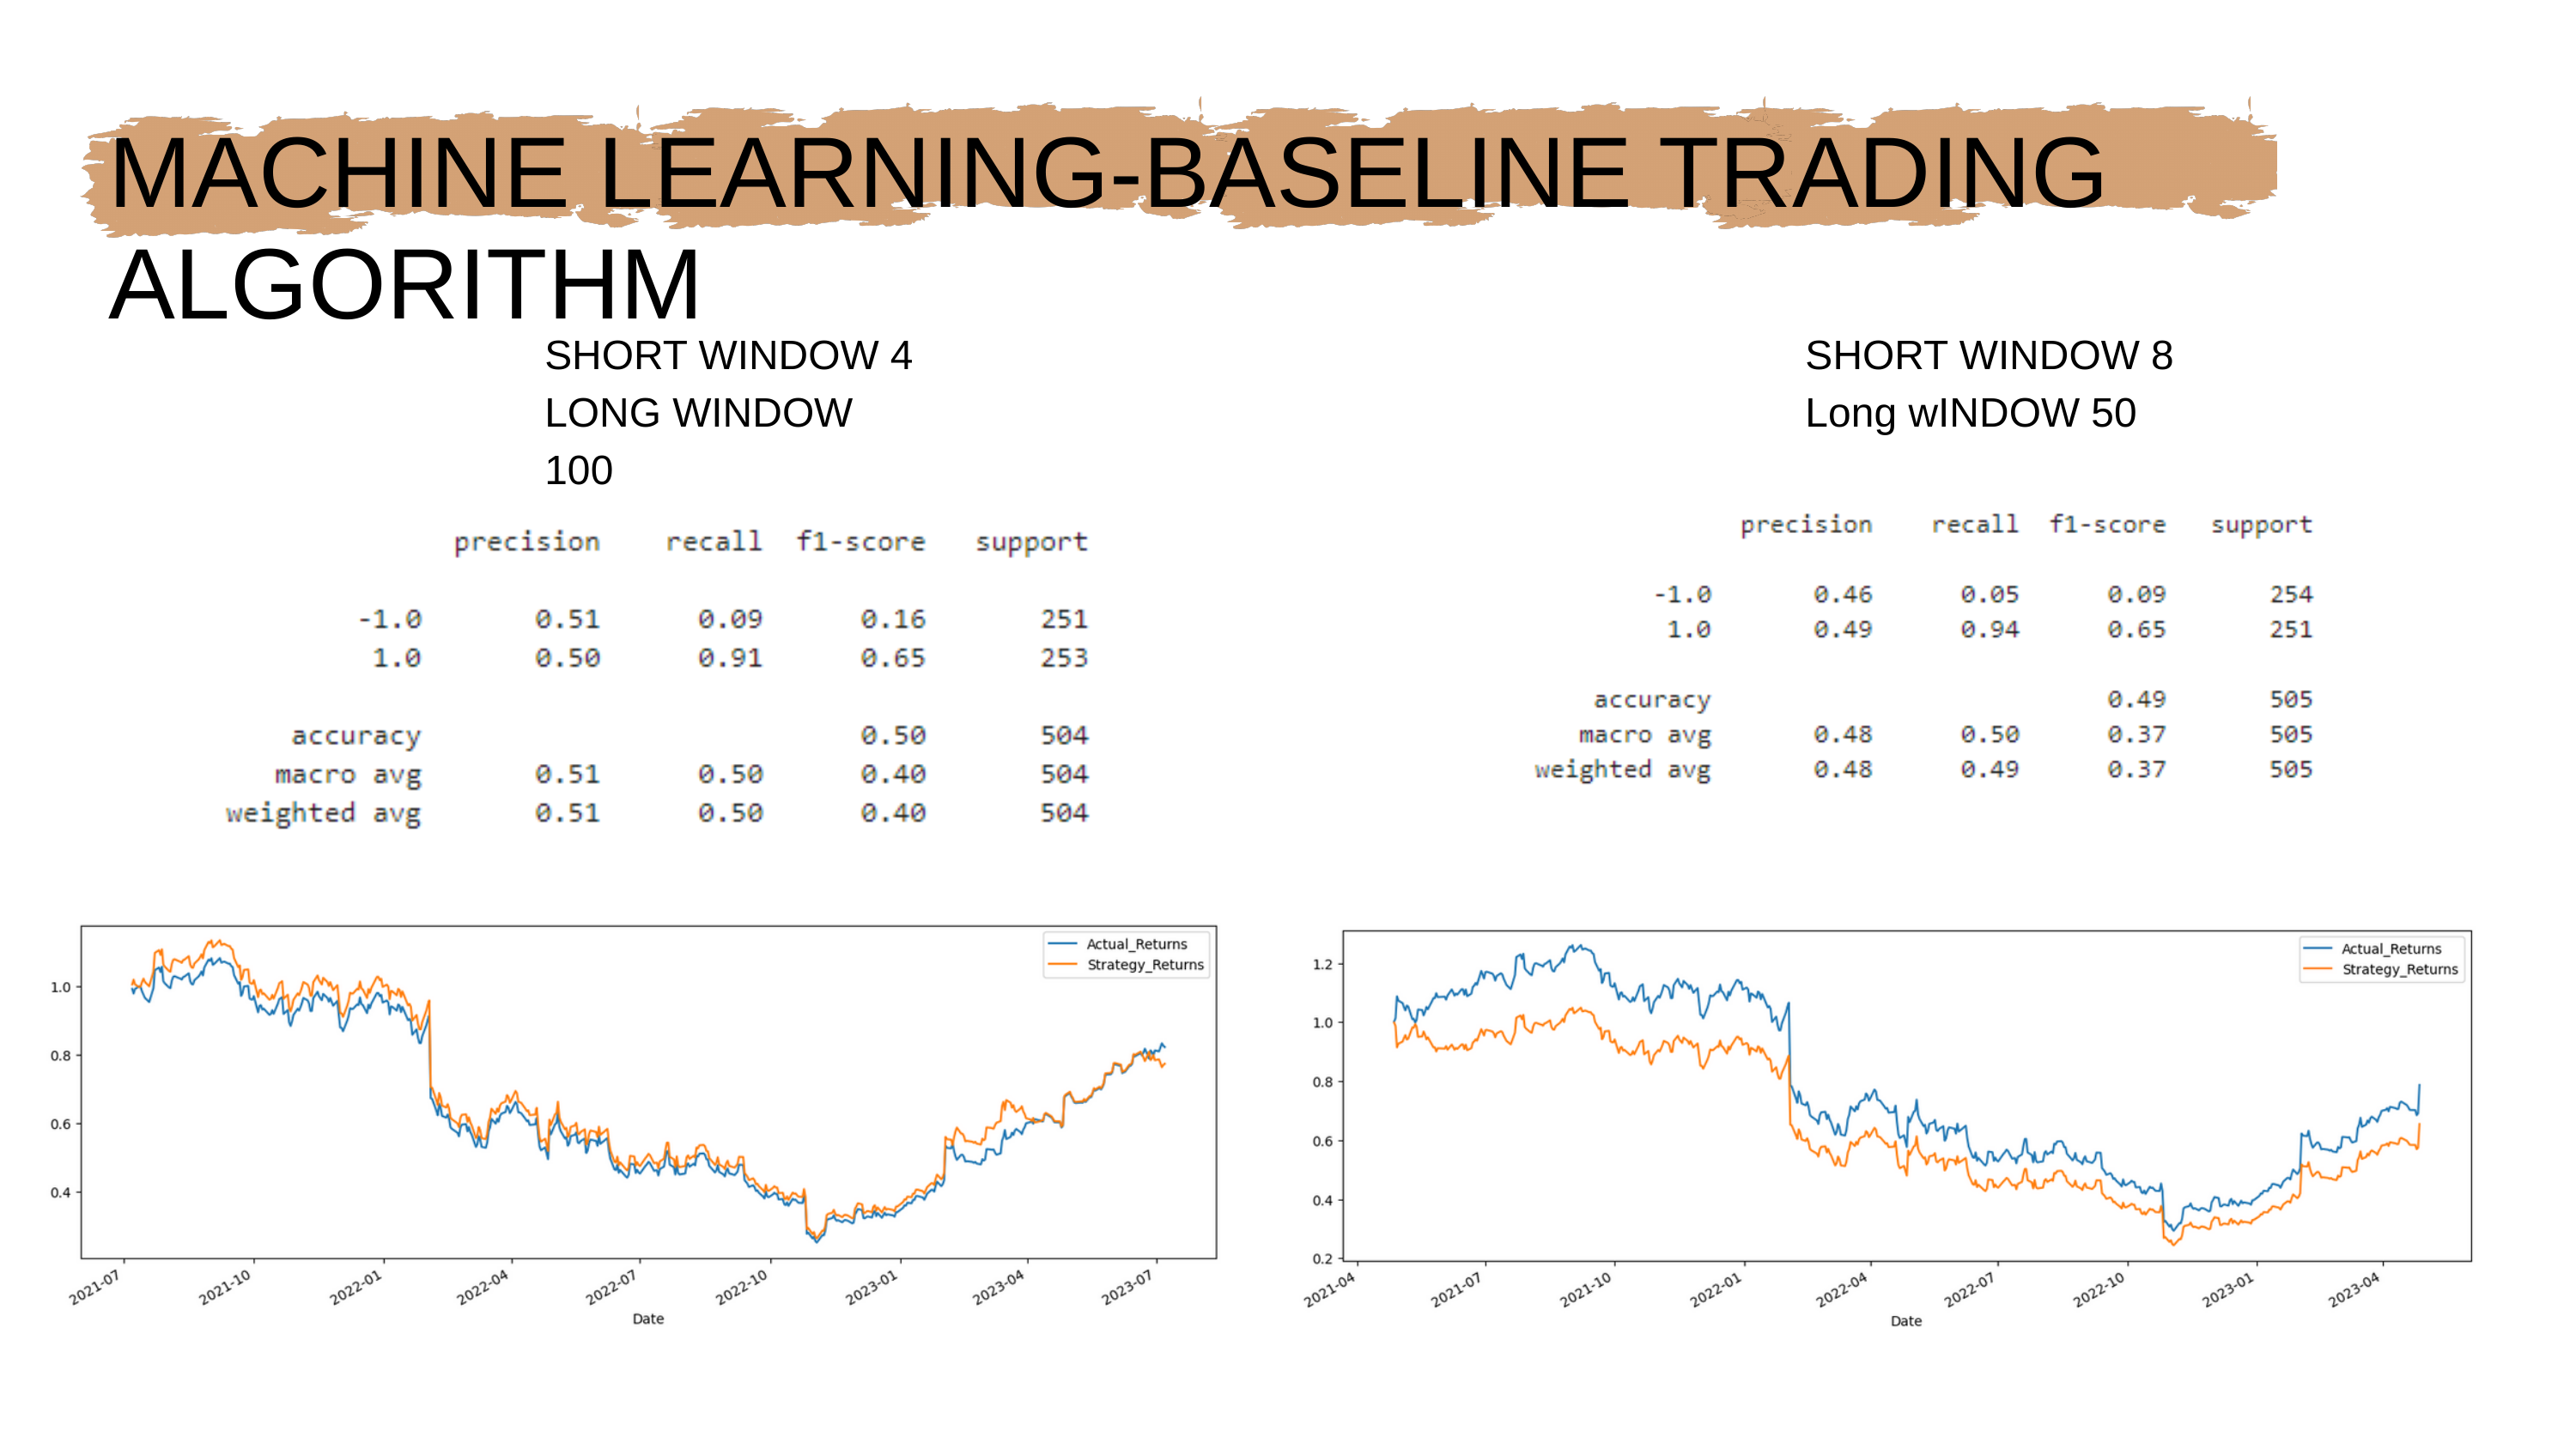

MACHINE LEARNING-BASELINE TRADING ALGORITHM
SHORT WINDOW 4
LONG WINDOW 100
SHORT WINDOW 8
Long wINDOW 50